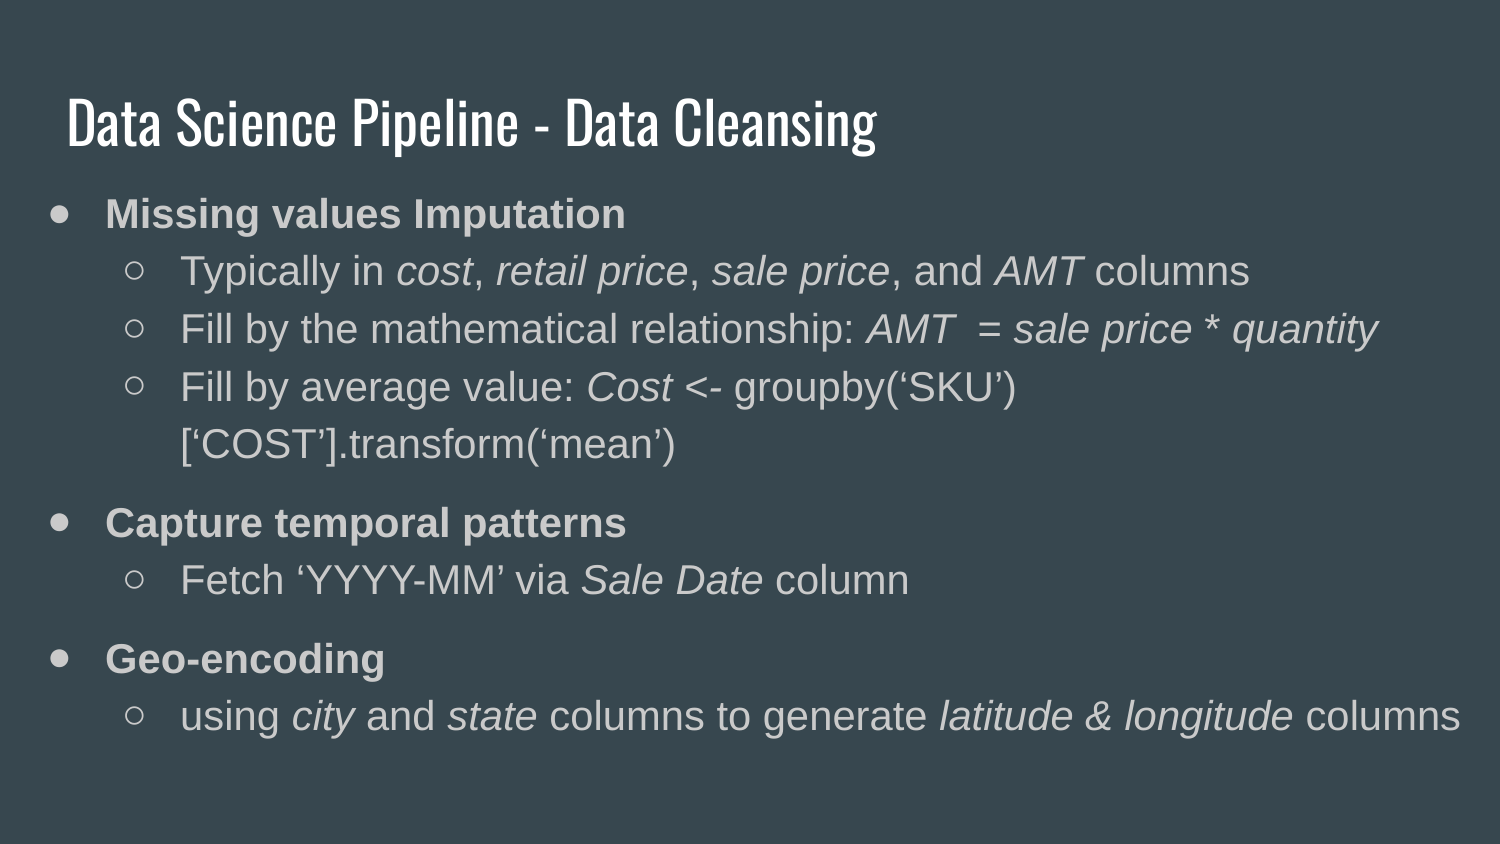

# Data Science Pipeline - Data Cleansing
Missing values Imputation
Typically in cost, retail price, sale price, and AMT columns
Fill by the mathematical relationship: AMT  = sale price * quantity
Fill by average value: Cost <- groupby(‘SKU’)[‘COST’].transform(‘mean’)
Capture temporal patterns
Fetch ‘YYYY-MM’ via Sale Date column
Geo-encoding
using city and state columns to generate latitude & longitude columns